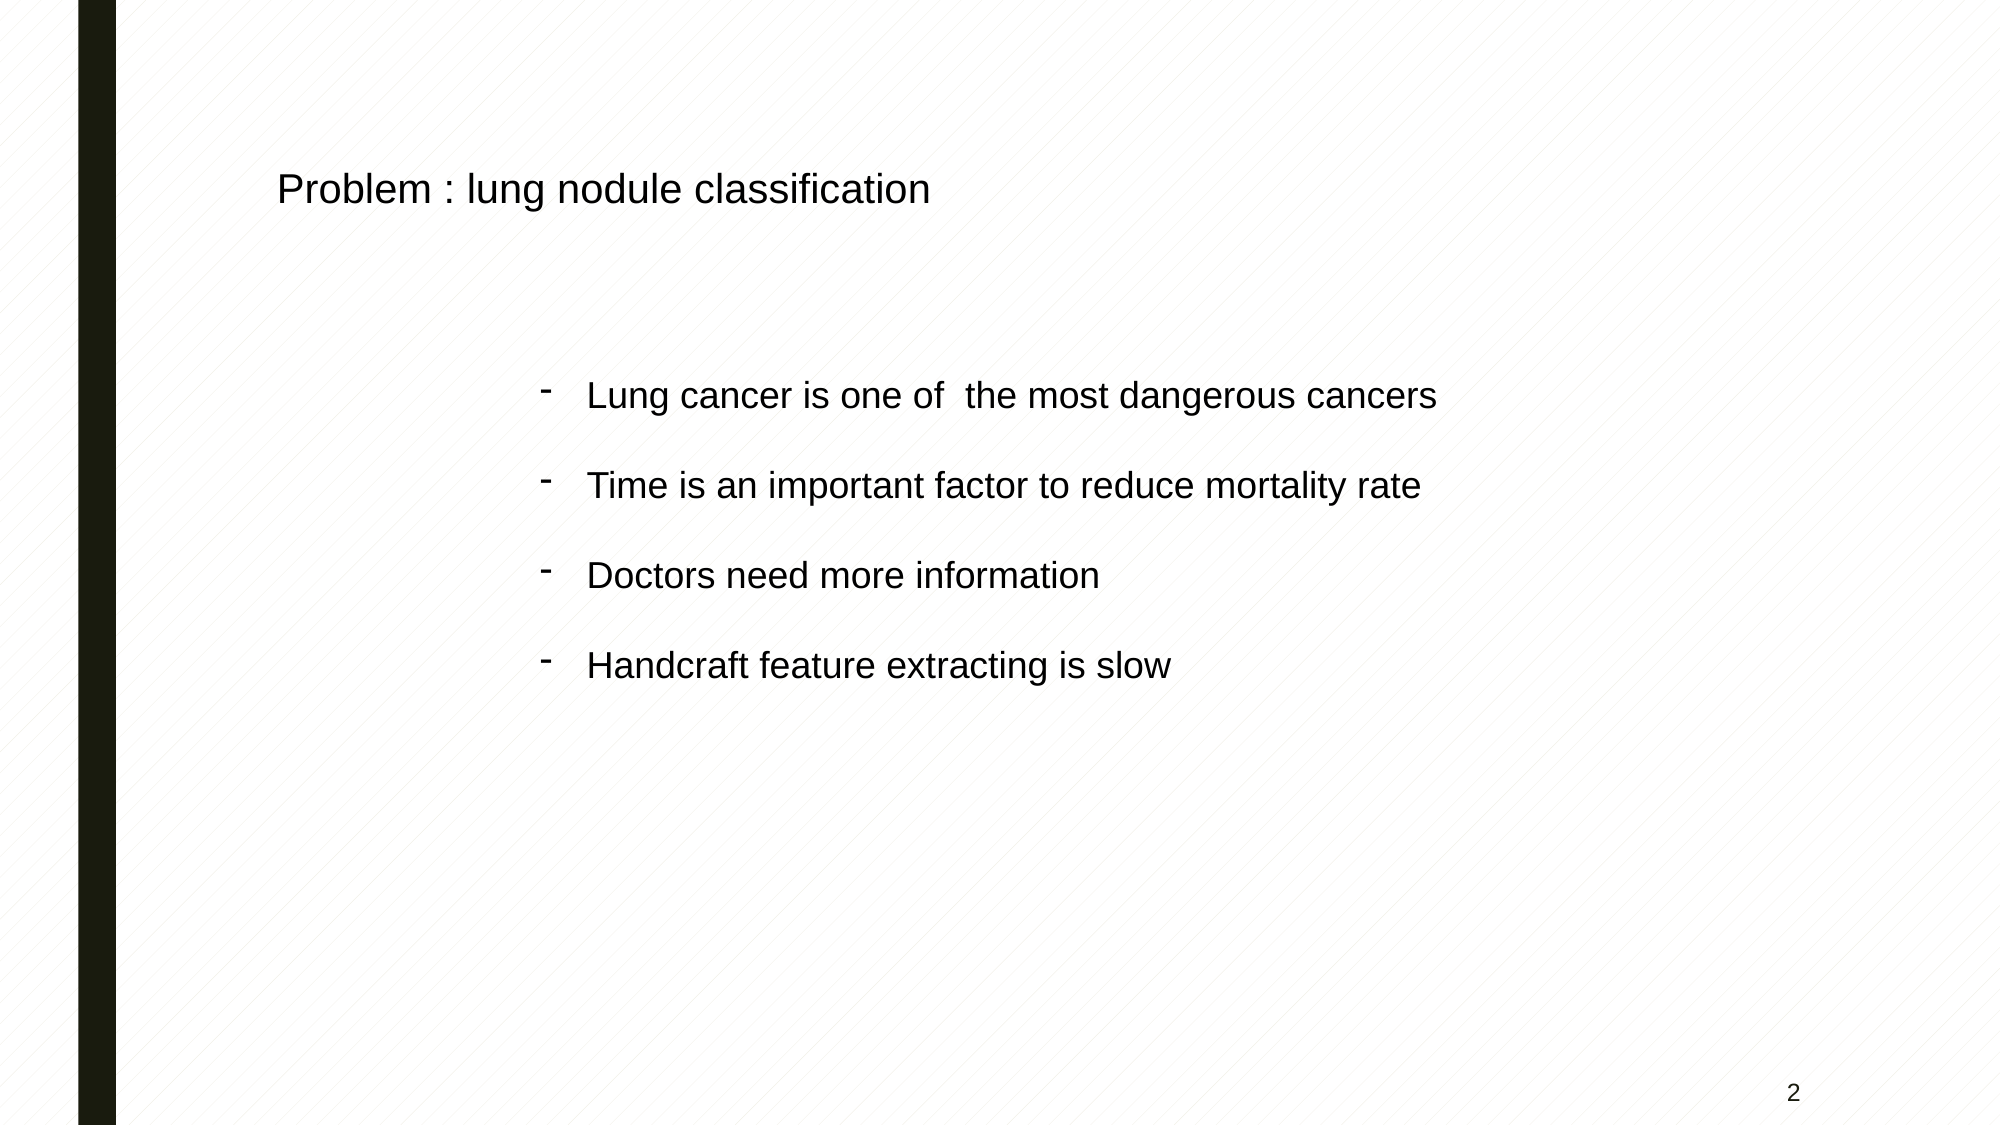

Problem : lung nodule classification
Lung cancer is one of  the most dangerous cancers

Time is an important factor to reduce mortality rate

Doctors need more information

Handcraft feature extracting is slow

2